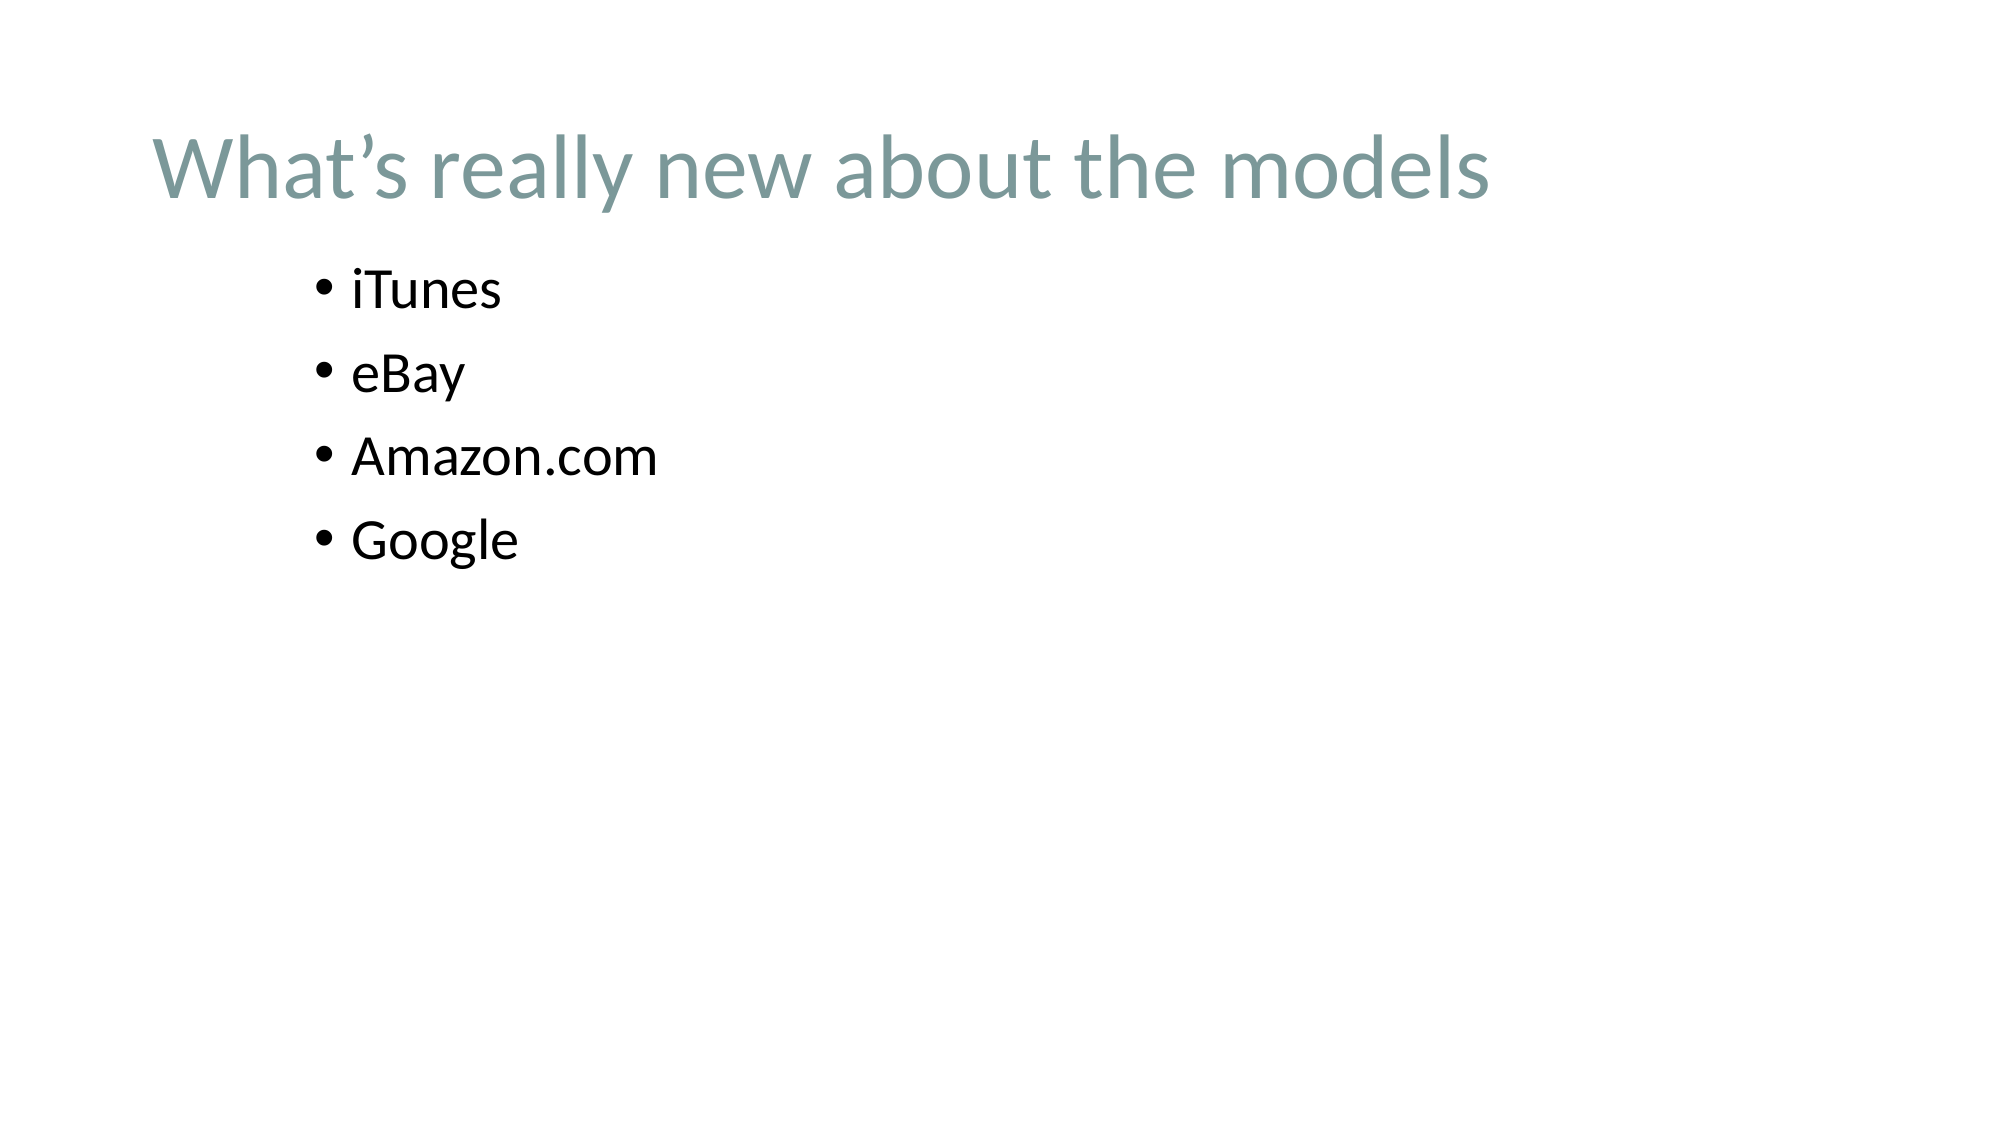

# What’s really new about the models
iTunes
eBay
Amazon.com
Google